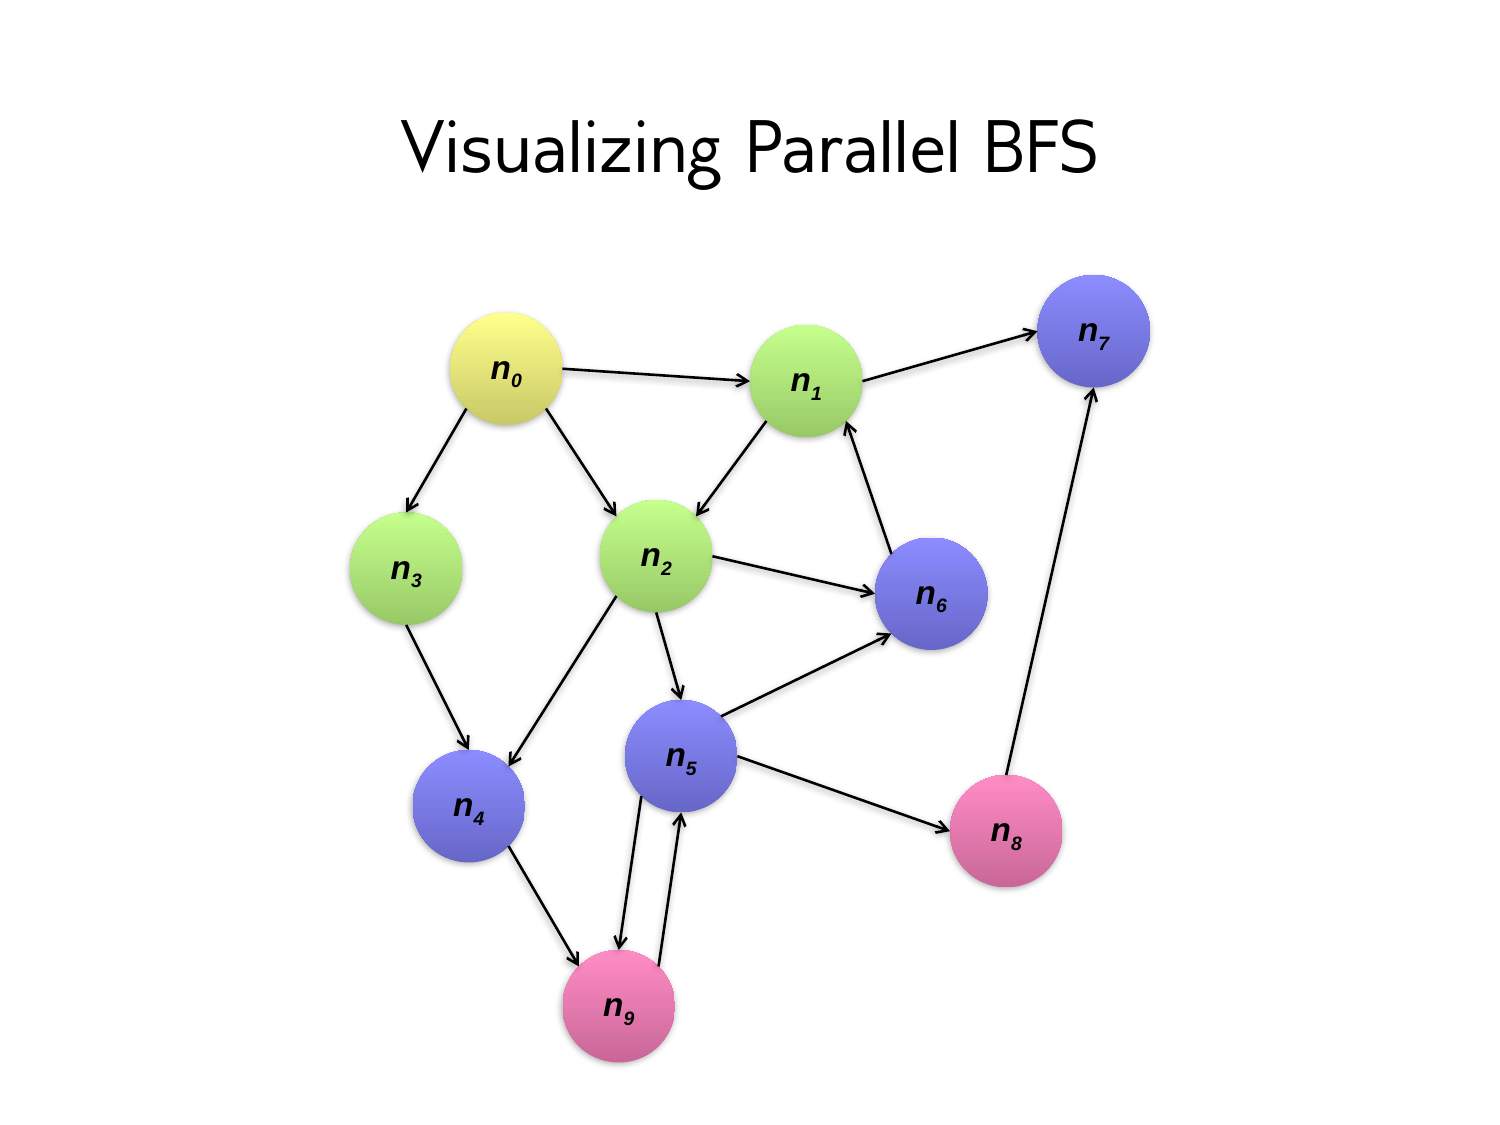

Visualizing Parallel BFS
n7
n0
n1
n2
n3
n6
n5
n4
n8
n9